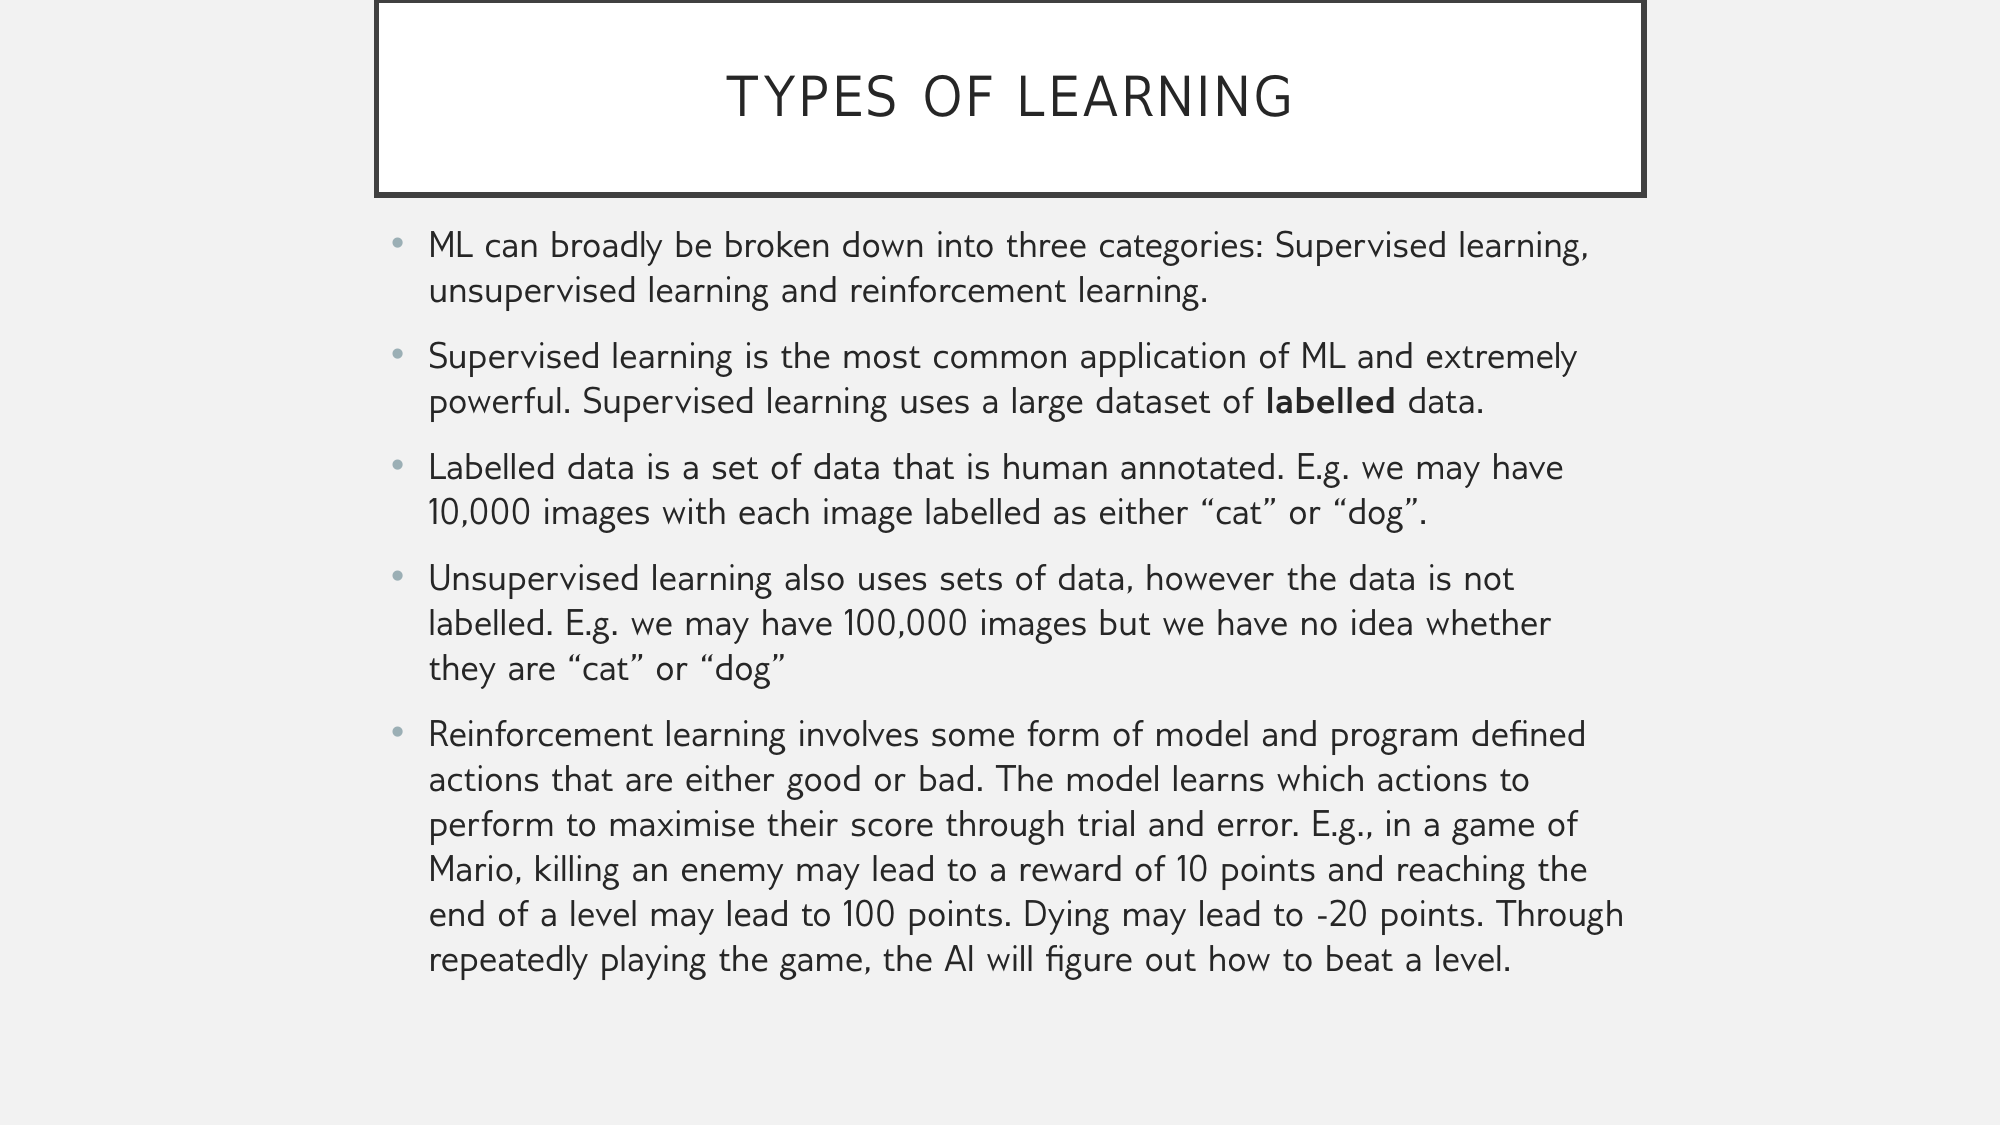

# Types of Learning
ML can broadly be broken down into three categories: Supervised learning, unsupervised learning and reinforcement learning.
Supervised learning is the most common application of ML and extremely powerful. Supervised learning uses a large dataset of labelled data.
Labelled data is a set of data that is human annotated. E.g. we may have 10,000 images with each image labelled as either “cat” or “dog”.
Unsupervised learning also uses sets of data, however the data is not labelled. E.g. we may have 100,000 images but we have no idea whether they are “cat” or “dog”
Reinforcement learning involves some form of model and program defined actions that are either good or bad. The model learns which actions to perform to maximise their score through trial and error. E.g., in a game of Mario, killing an enemy may lead to a reward of 10 points and reaching the end of a level may lead to 100 points. Dying may lead to -20 points. Through repeatedly playing the game, the AI will figure out how to beat a level.